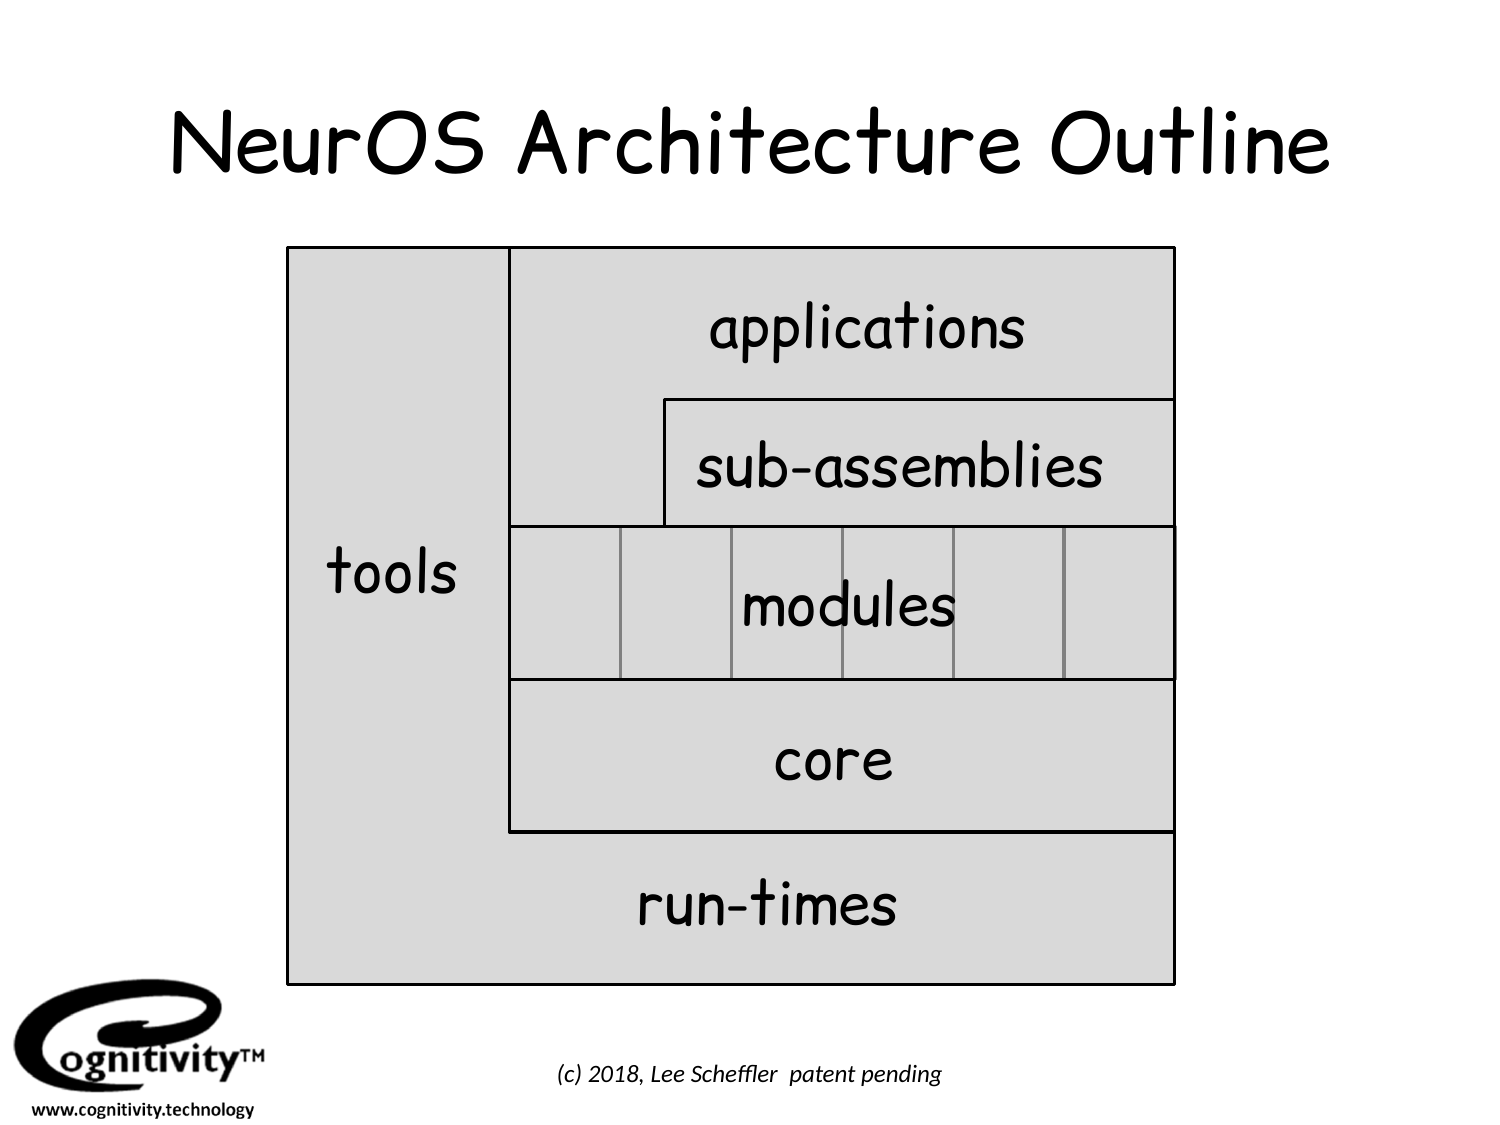

# NeurOS Architecture Outline

   applications
 sub-assemblies
tools

modules
core
run-times
(c) 2018, Lee Scheffler  patent pending